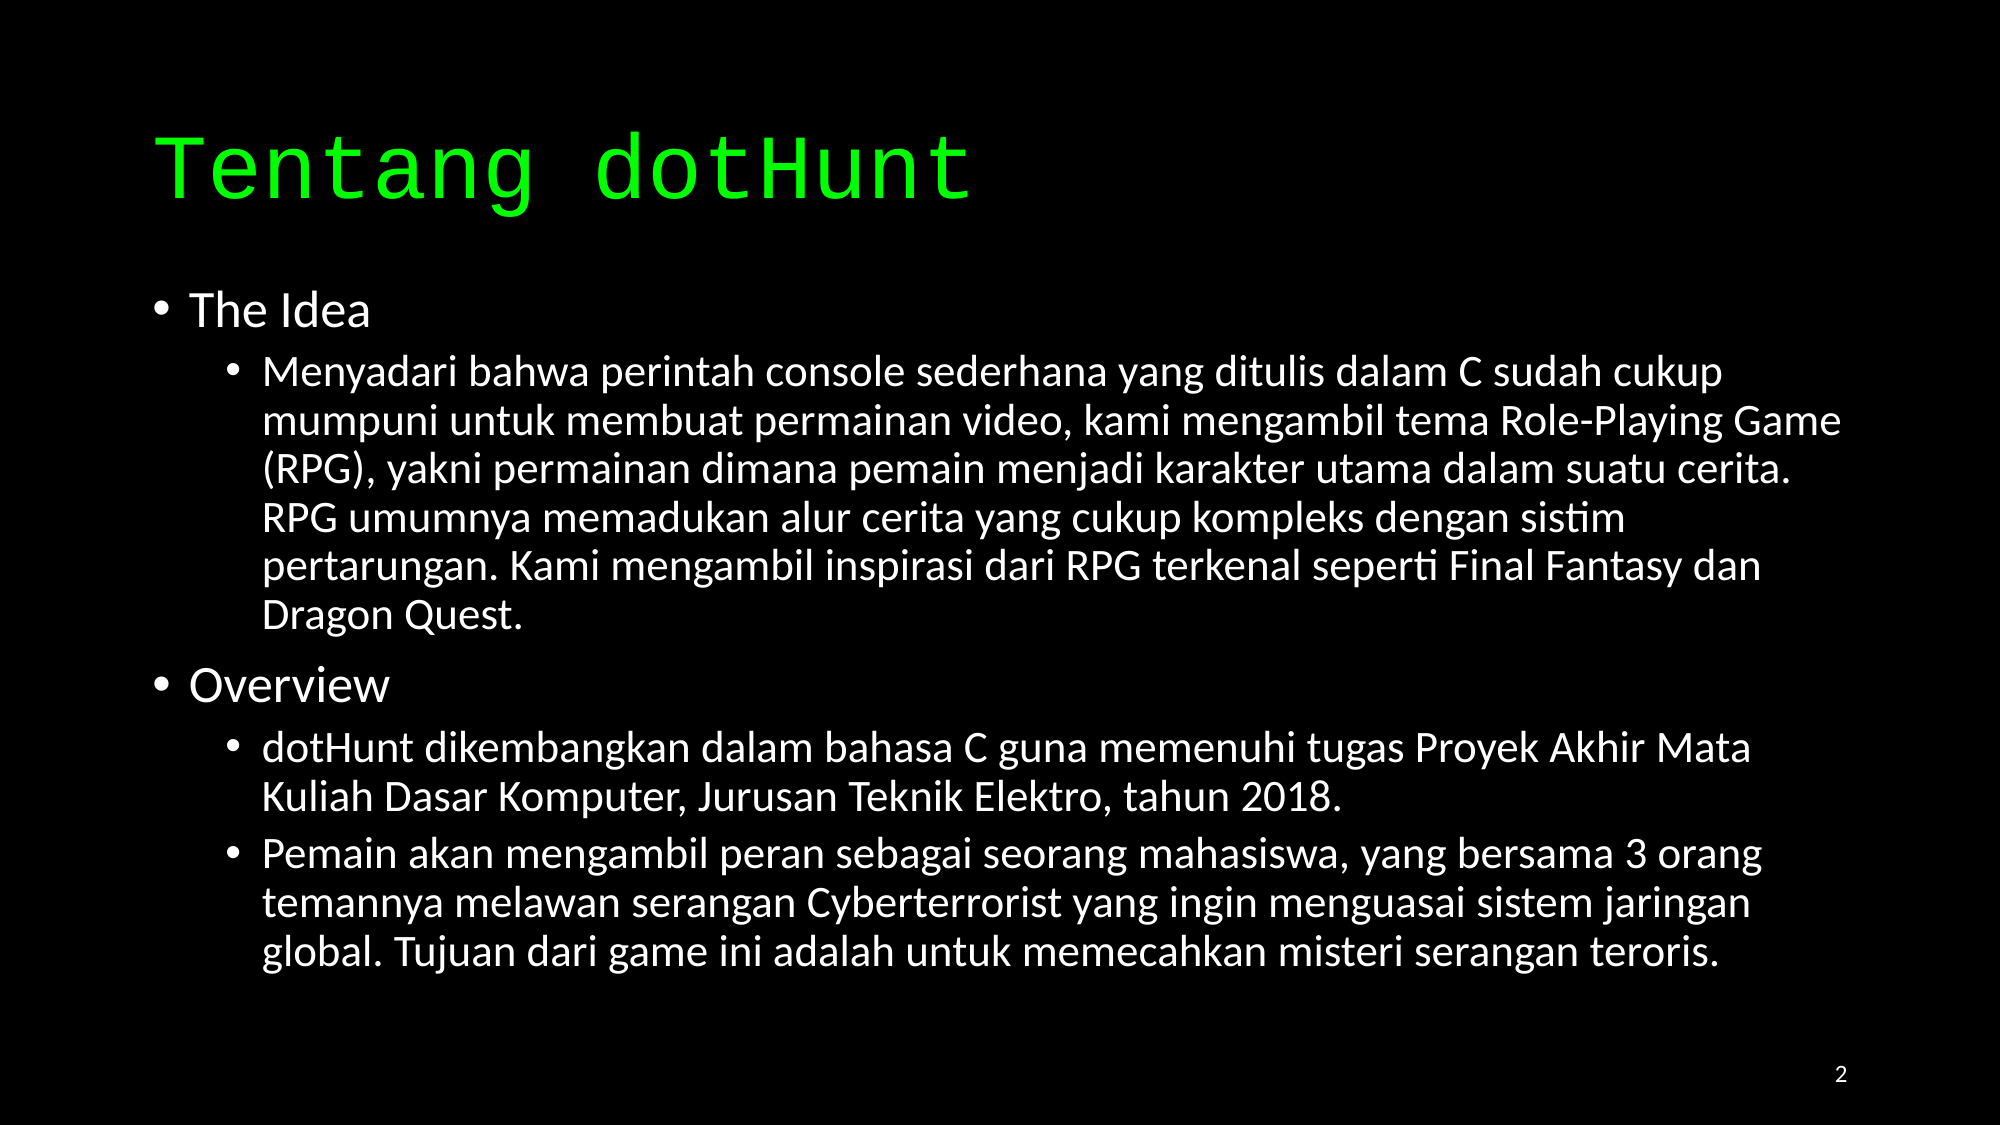

# Tentang dotHunt
The Idea
Menyadari bahwa perintah console sederhana yang ditulis dalam C sudah cukup mumpuni untuk membuat permainan video, kami mengambil tema Role-Playing Game (RPG), yakni permainan dimana pemain menjadi karakter utama dalam suatu cerita. RPG umumnya memadukan alur cerita yang cukup kompleks dengan sistim pertarungan. Kami mengambil inspirasi dari RPG terkenal seperti Final Fantasy dan Dragon Quest.
Overview
dotHunt dikembangkan dalam bahasa C guna memenuhi tugas Proyek Akhir Mata Kuliah Dasar Komputer, Jurusan Teknik Elektro, tahun 2018.
Pemain akan mengambil peran sebagai seorang mahasiswa, yang bersama 3 orang temannya melawan serangan Cyberterrorist yang ingin menguasai sistem jaringan global. Tujuan dari game ini adalah untuk memecahkan misteri serangan teroris.
2